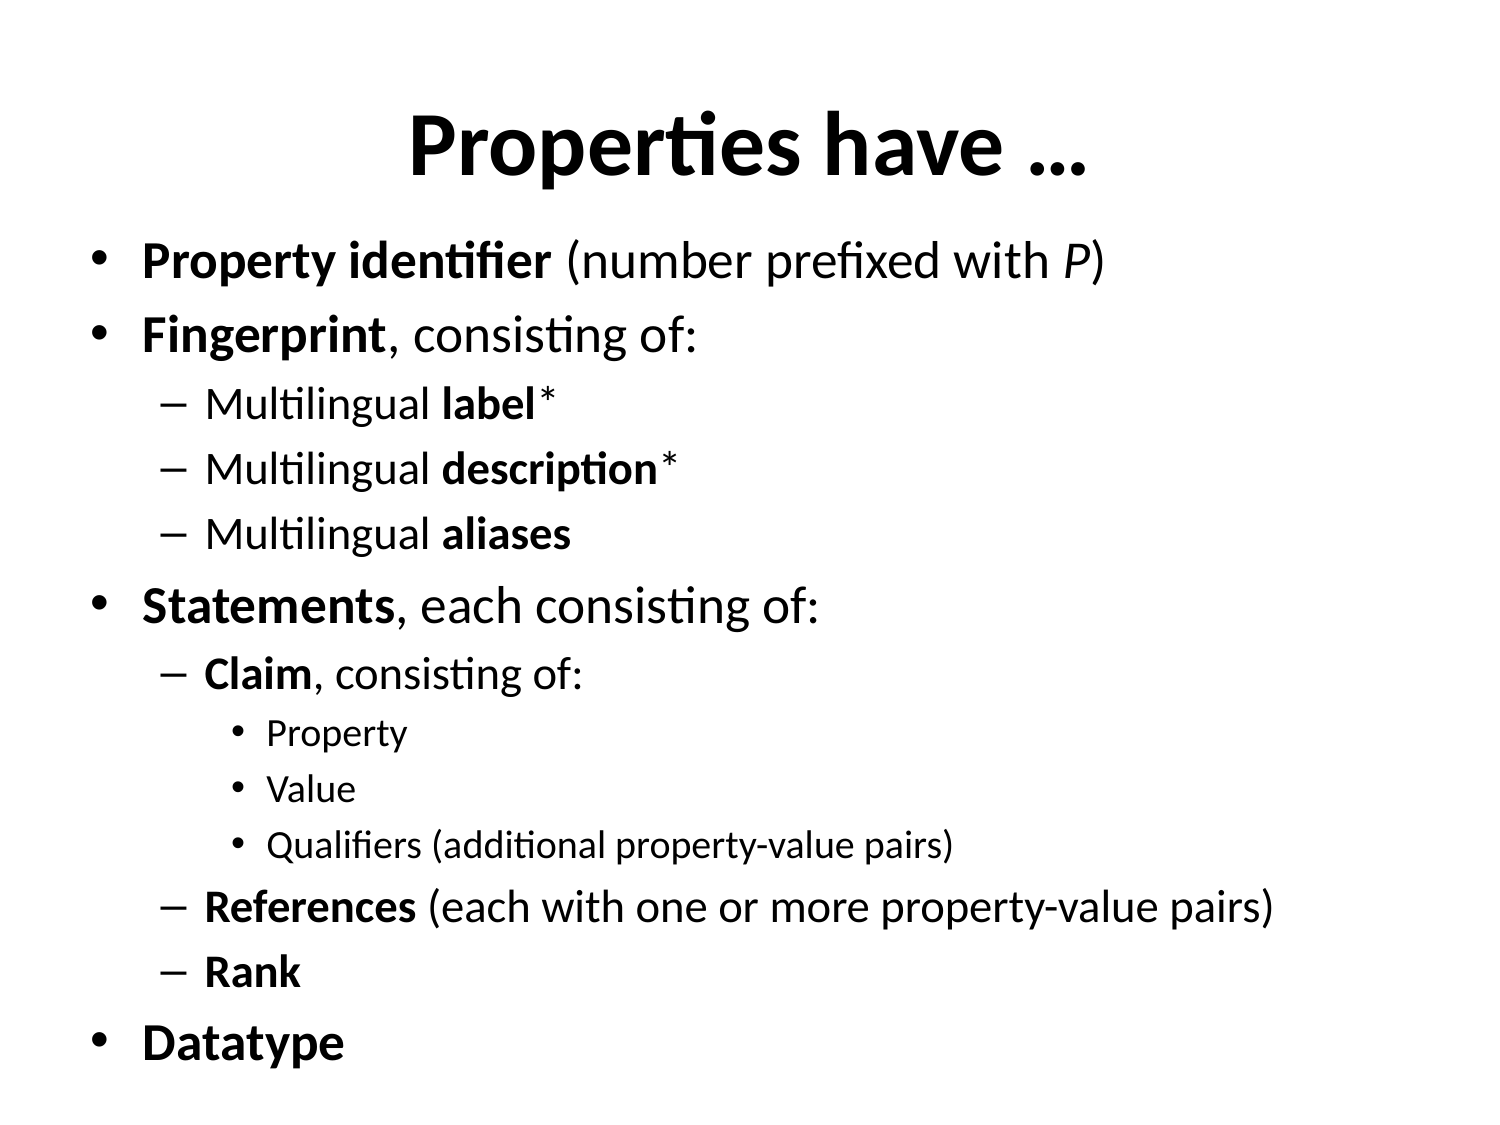

# Properties have …
Property identifier (number prefixed with P)
Fingerprint, consisting of:
Multilingual label*
Multilingual description*
Multilingual aliases
Statements, each consisting of:
Claim, consisting of:
Property
Value
Qualifiers (additional property-value pairs)
References (each with one or more property-value pairs)
Rank
Datatype